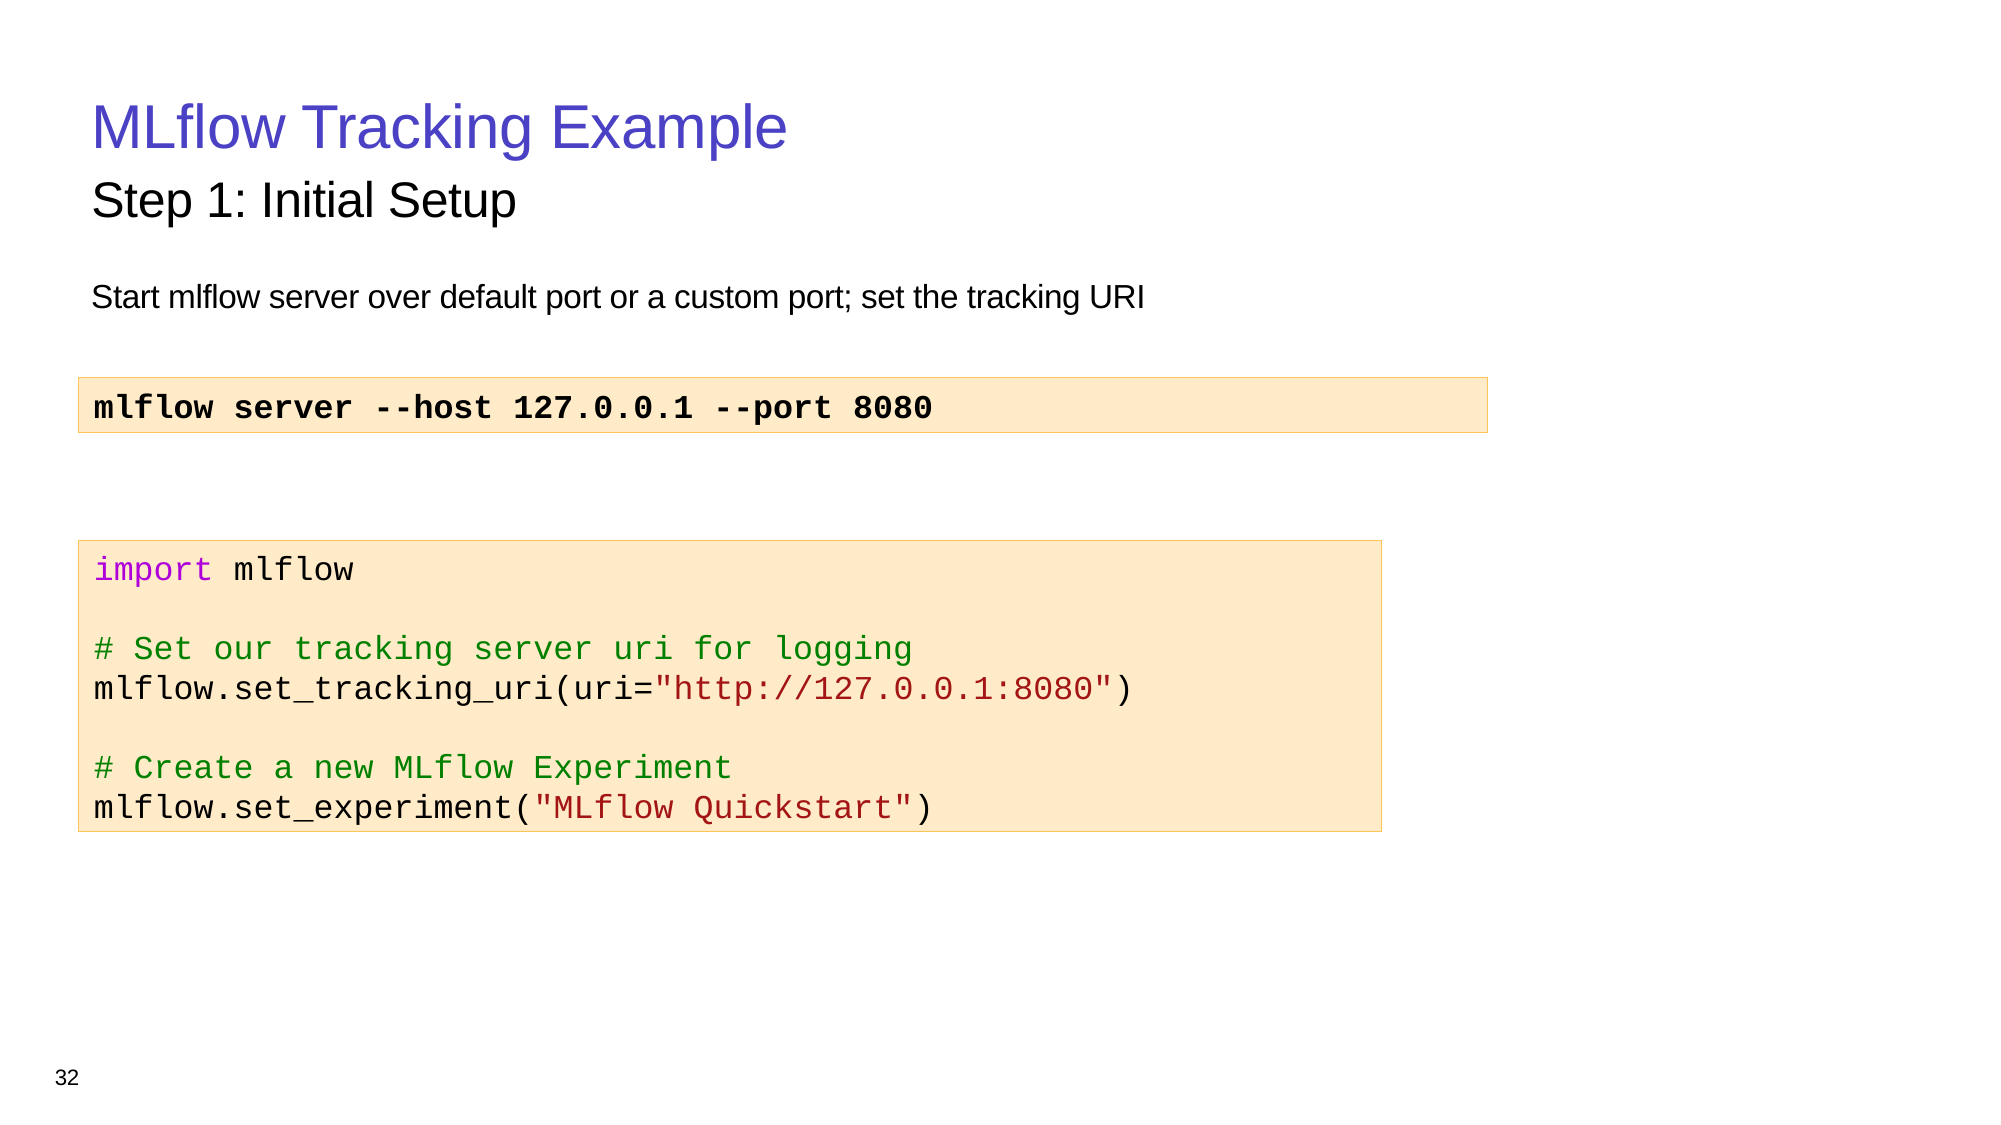

MLflow Tracking Example
Step 1: Initial Setup
Start mlflow server over default port or a custom port; set the tracking URI

mlflow server --host 127.0.0.1 --port 8080
import mlflow

# Set our tracking server uri for logging
mlflow.set_tracking_uri(uri="http://127.0.0.1:8080")
# Create a new MLflow Experiment
mlflow.set_experiment("MLflow Quickstart")